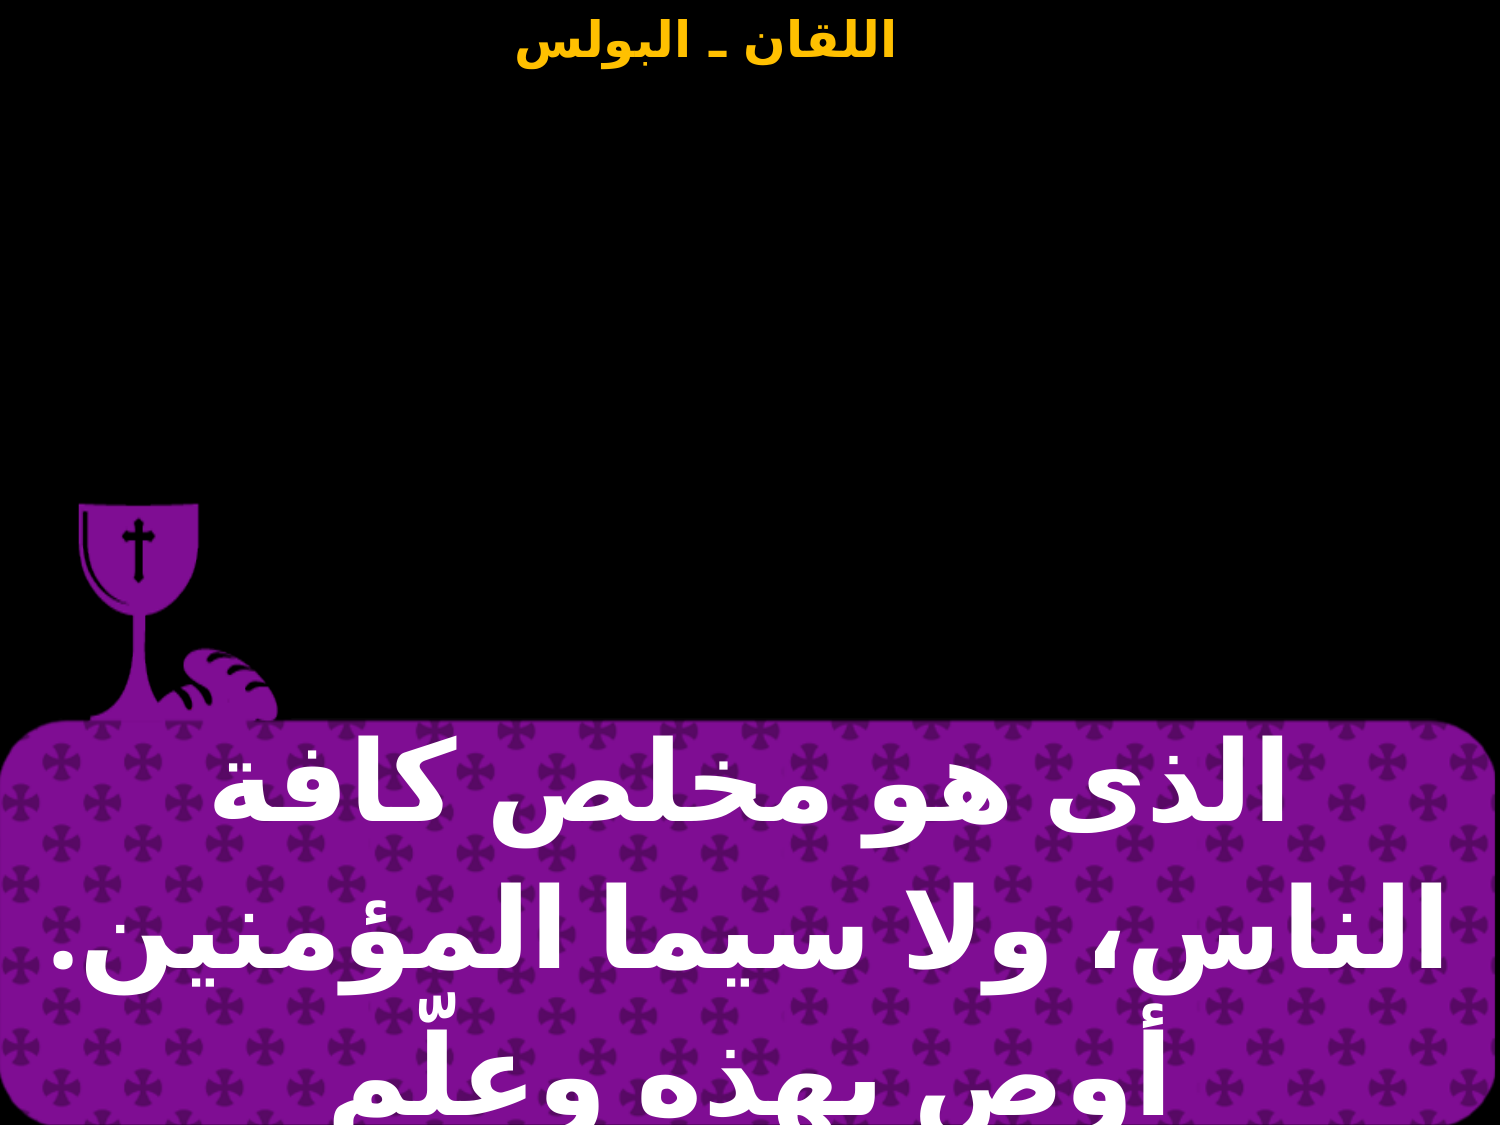

| الذى هو مخلص كافة الناس، ولا سيما المؤمنين. أوص بهذه وعلّم |
| --- |